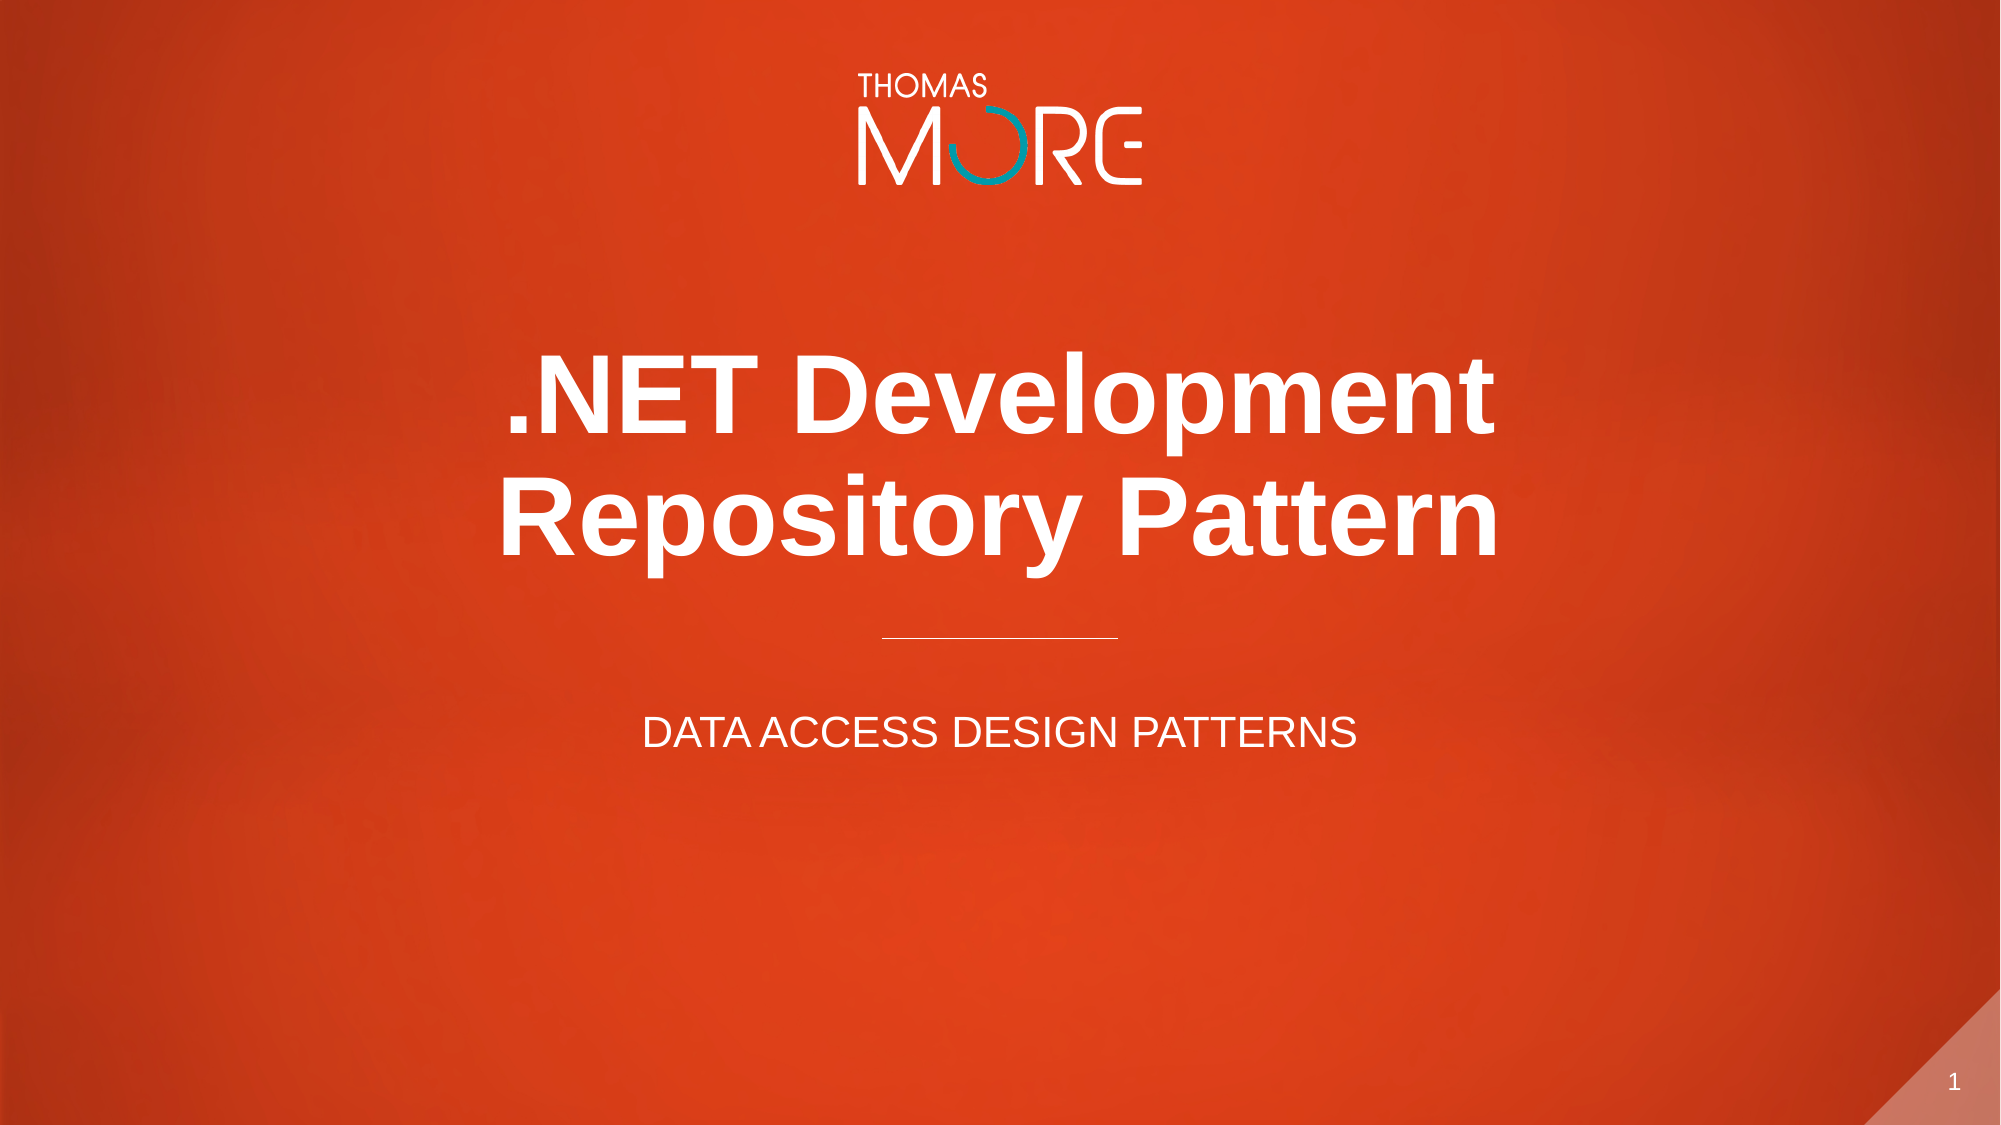

# .NET Development Repository Pattern
DATA ACCESS DESIGN PATTERNS
1